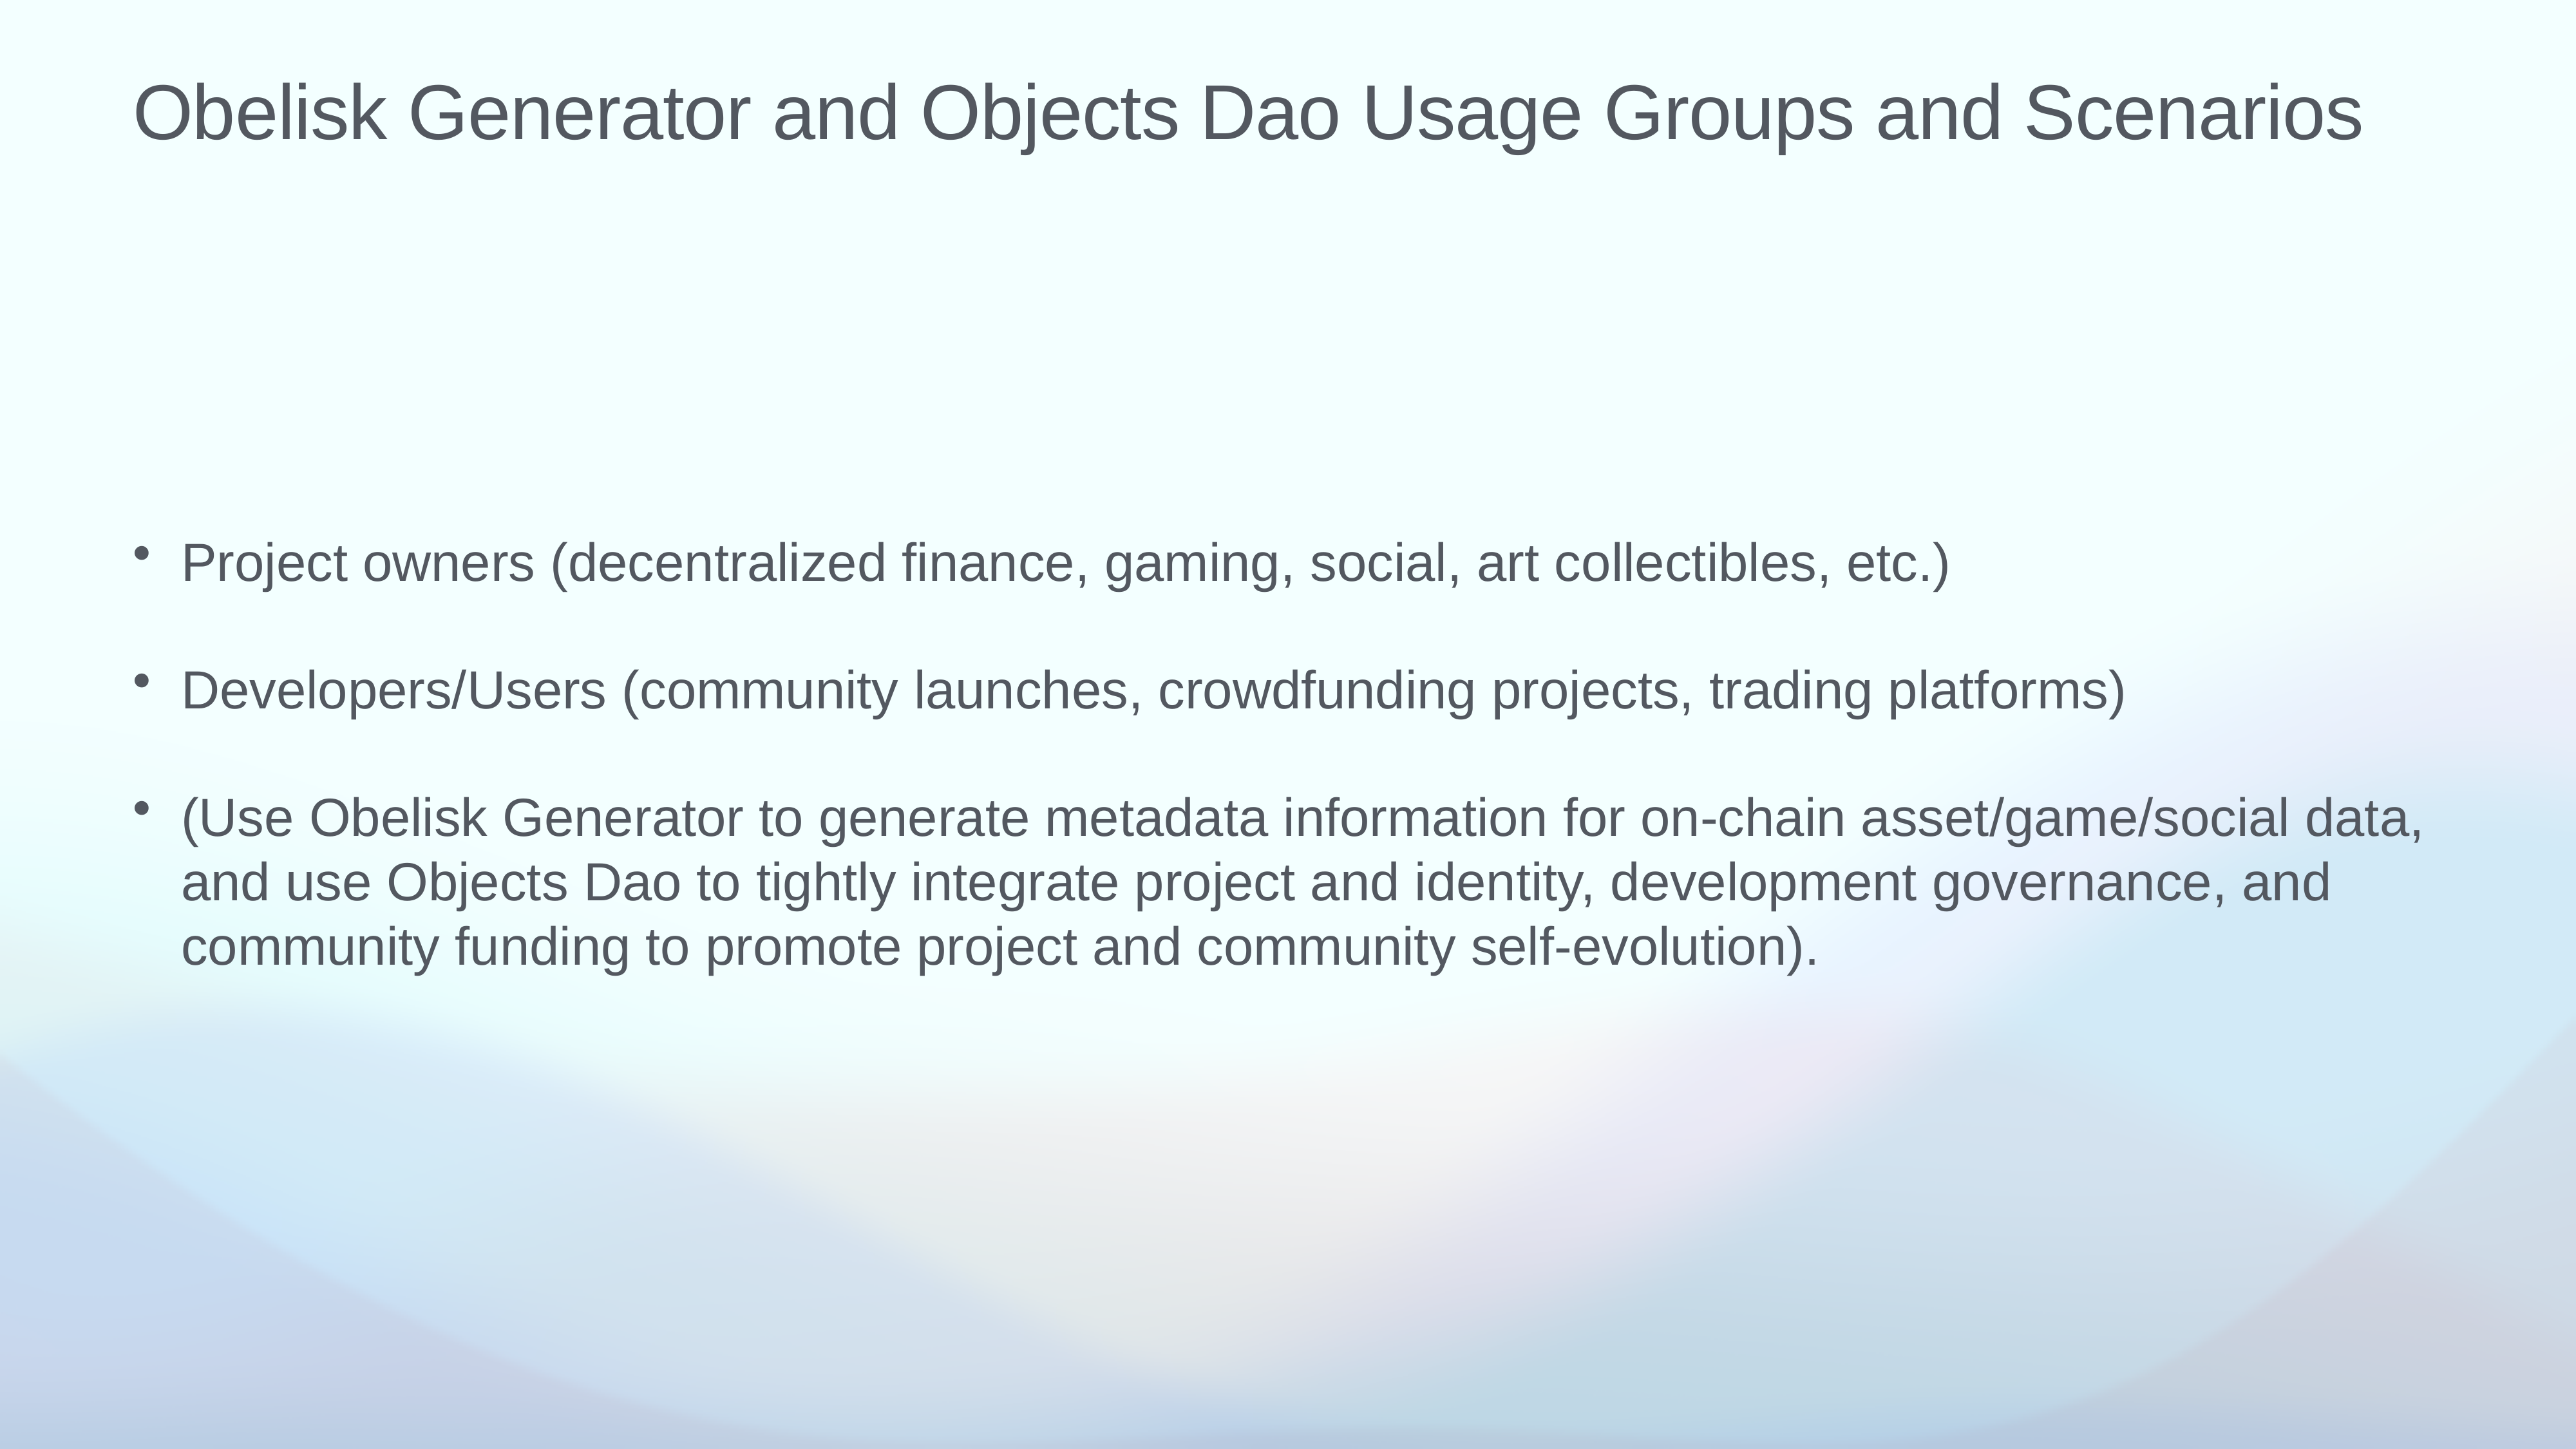

# Obelisk Generator and Objects Dao Usage Groups and Scenarios
Project owners (decentralized finance, gaming, social, art collectibles, etc.)
Developers/Users (community launches, crowdfunding projects, trading platforms)
(Use Obelisk Generator to generate metadata information for on-chain asset/game/social data, and use Objects Dao to tightly integrate project and identity, development governance, and community funding to promote project and community self-evolution).